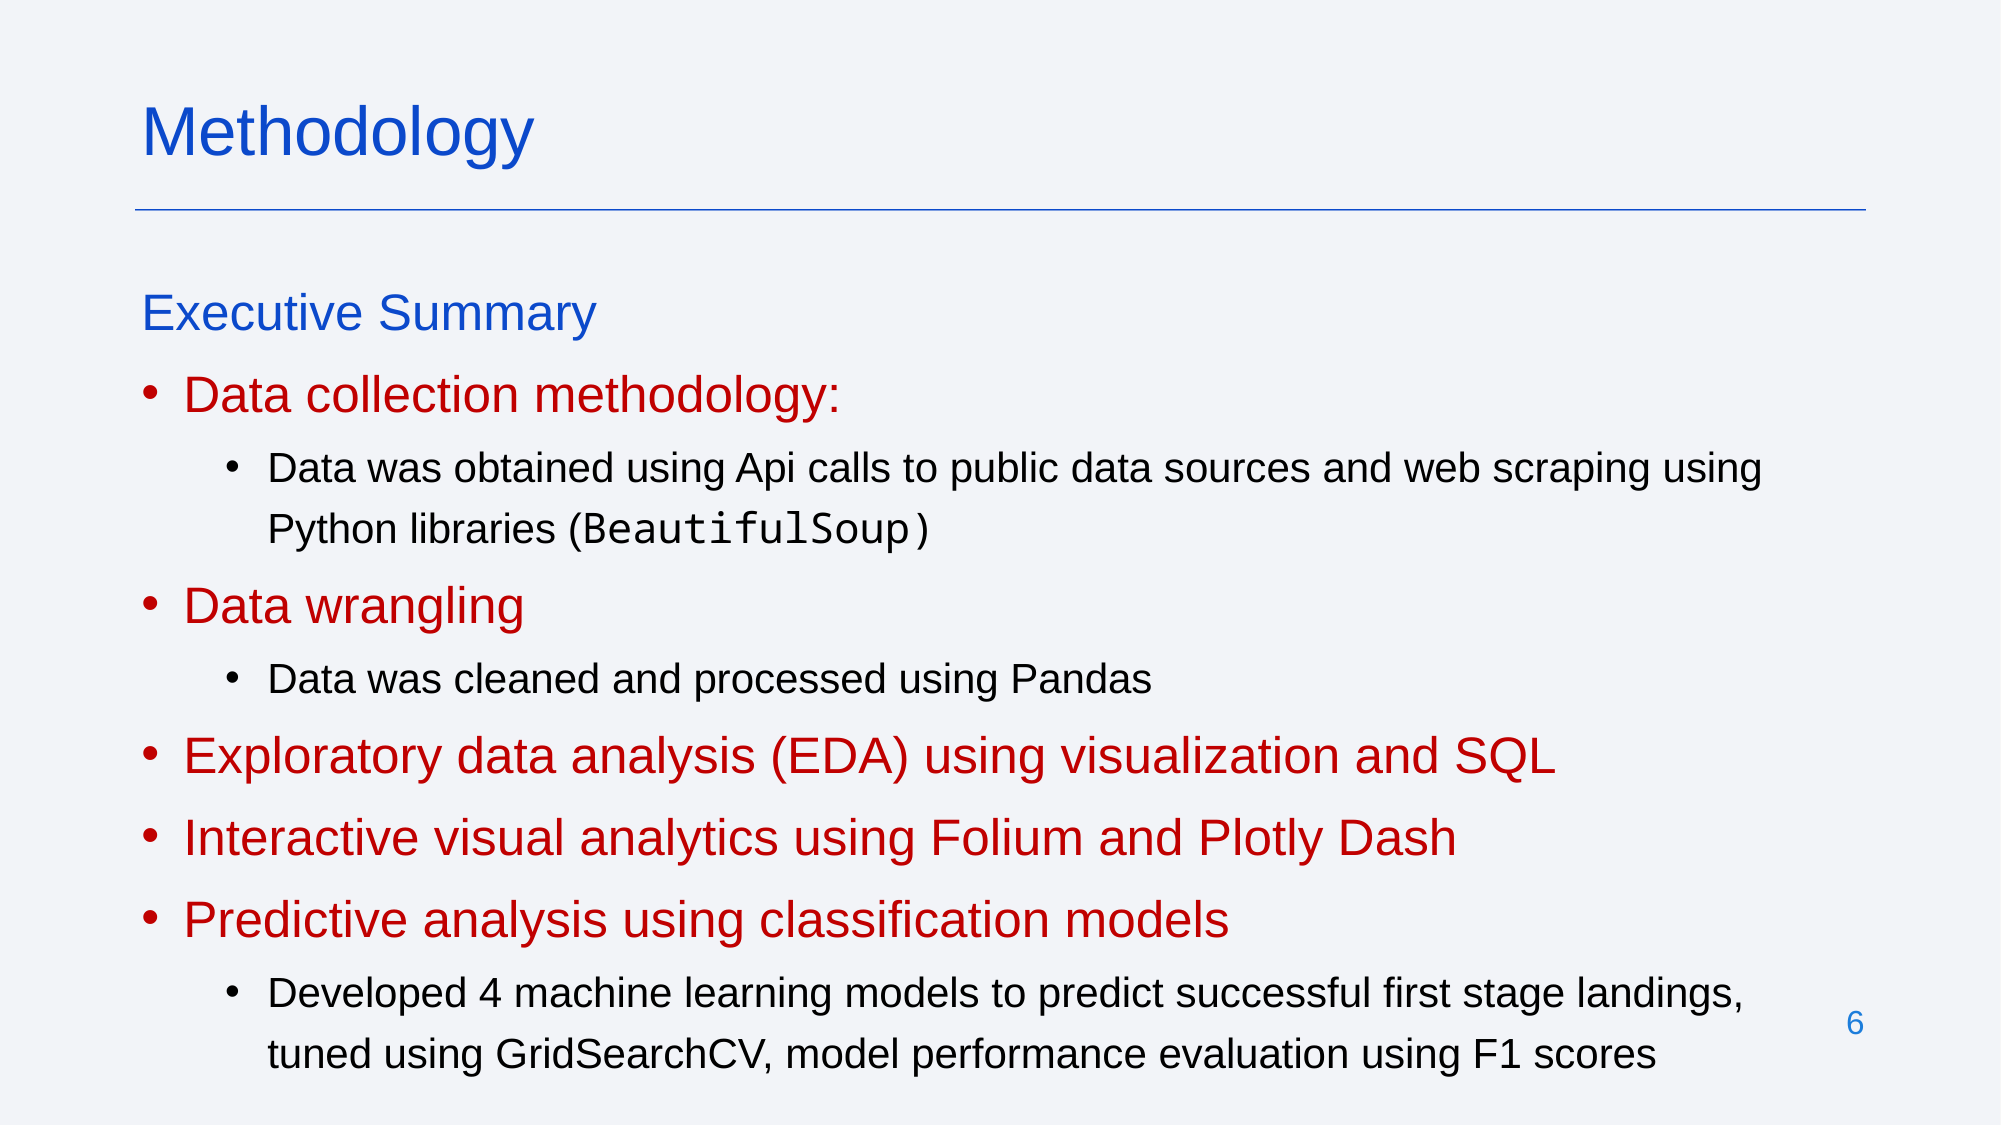

Methodology
Executive Summary
Data collection methodology:
Data was obtained using Api calls to public data sources and web scraping using Python libraries (BeautifulSoup)
Data wrangling
Data was cleaned and processed using Pandas
Exploratory data analysis (EDA) using visualization and SQL
Interactive visual analytics using Folium and Plotly Dash
Predictive analysis using classification models
Developed 4 machine learning models to predict successful first stage landings, tuned using GridSearchCV, model performance evaluation using F1 scores

6